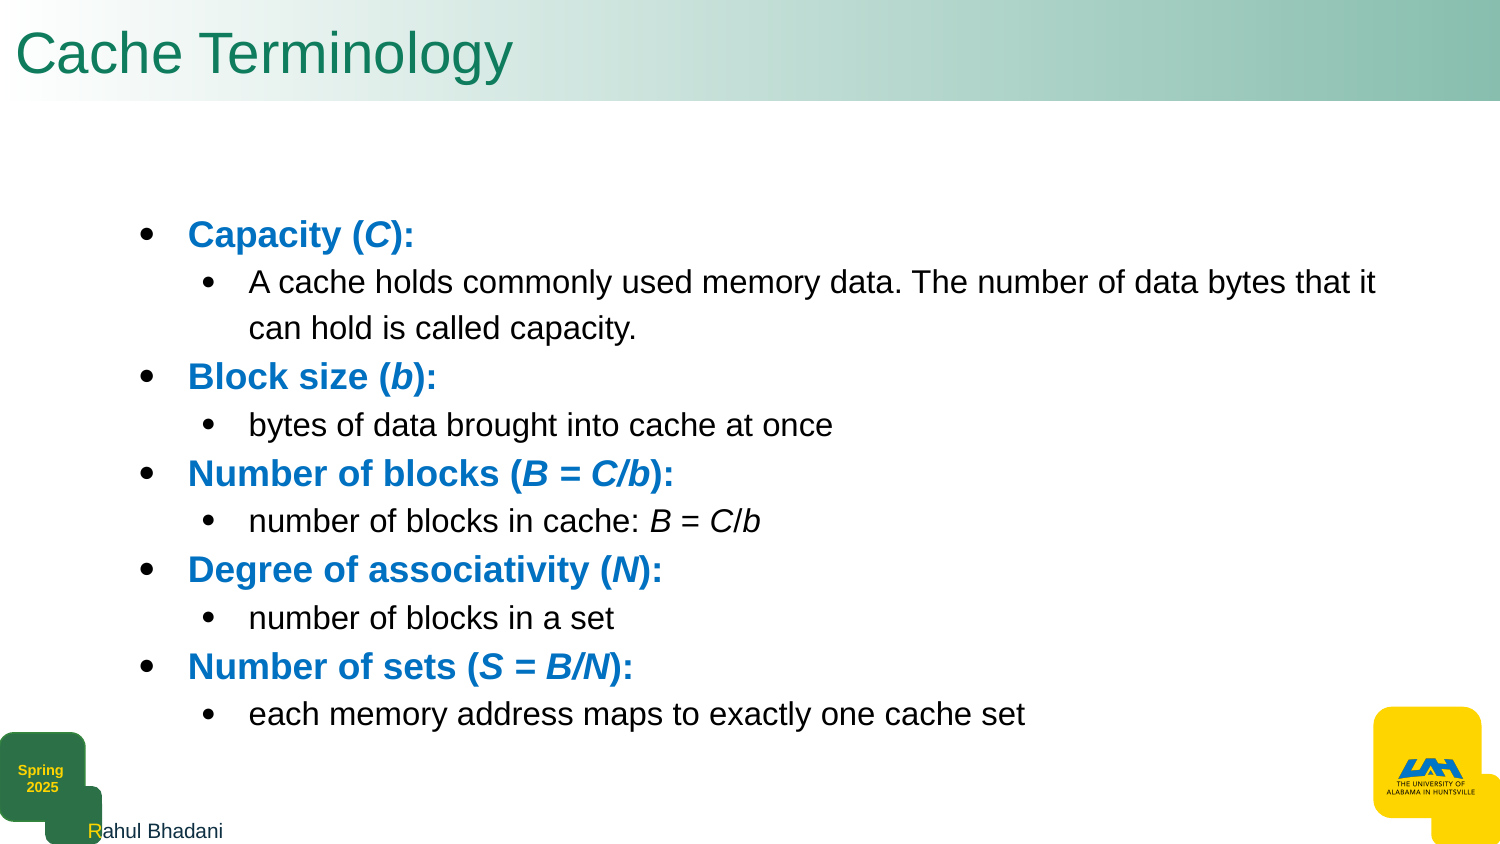

# Cache Terminology​
Capacity (C): ​
A cache holds commonly used memory data. The number of data bytes that it can hold​ is called capacity.
Block size (b): ​
bytes of data brought into cache at once​
Number of blocks (B = C/b): ​
number of blocks in cache: B = C/b​
Degree of associativity (N): ​
number of blocks in a set​
Number of sets (S = B/N): ​
each memory address maps to exactly one cache set ​